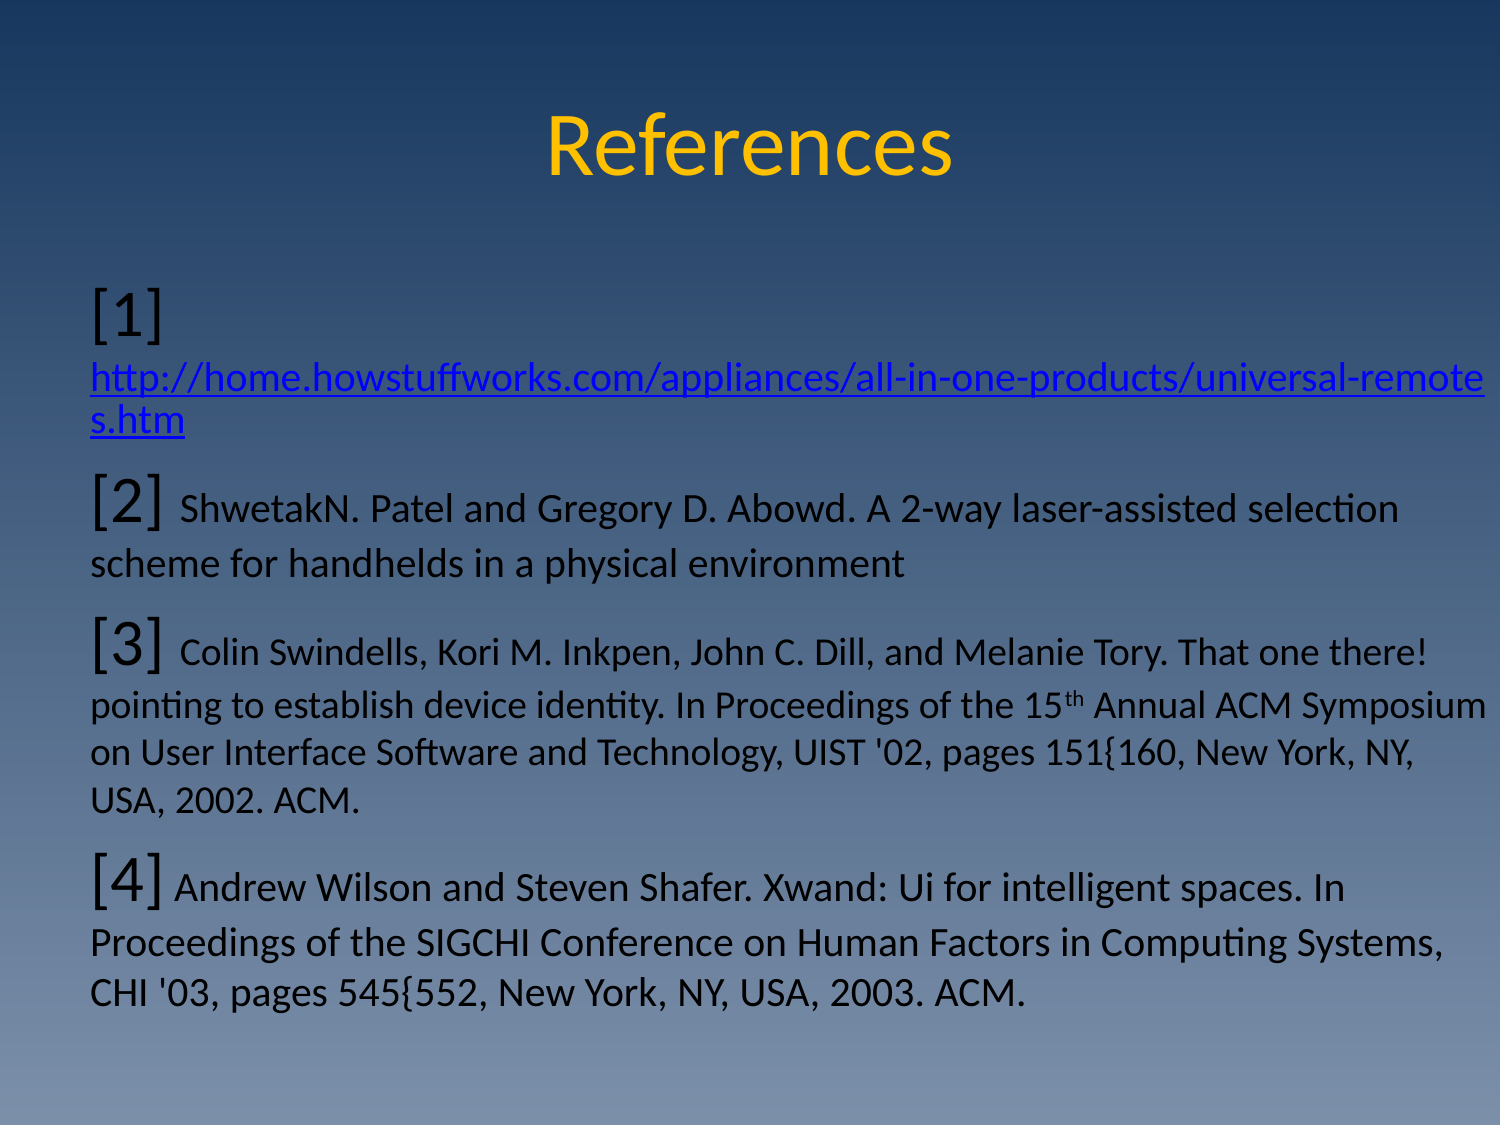

# References
[1] http://home.howstuffworks.com/appliances/all-in-one-products/universal-remotes.htm
[2] ShwetakN. Patel and Gregory D. Abowd. A 2-way laser-assisted selection scheme for handhelds in a physical environment
[3] Colin Swindells, Kori M. Inkpen, John C. Dill, and Melanie Tory. That one there! pointing to establish device identity. In Proceedings of the 15th Annual ACM Symposium on User Interface Software and Technology, UIST '02, pages 151{160, New York, NY, USA, 2002. ACM.
[4] Andrew Wilson and Steven Shafer. Xwand: Ui for intelligent spaces. In Proceedings of the SIGCHI Conference on Human Factors in Computing Systems, CHI '03, pages 545{552, New York, NY, USA, 2003. ACM.